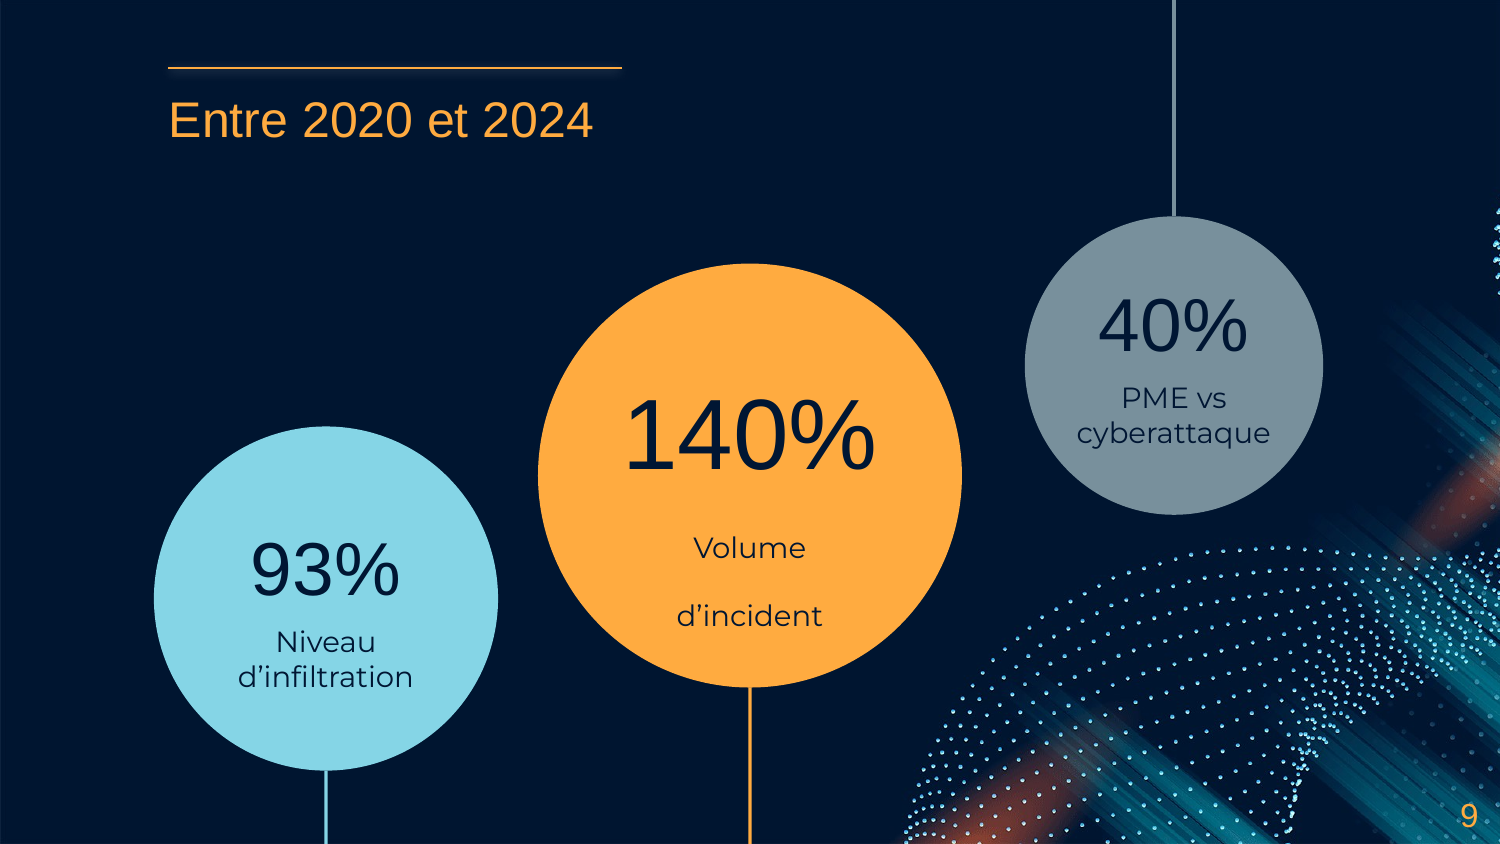

# Entre 2020 et 2024

40%

140%
PME vs cyberattaque

93%
Volume
d’incident
Niveau d’infiltration
9